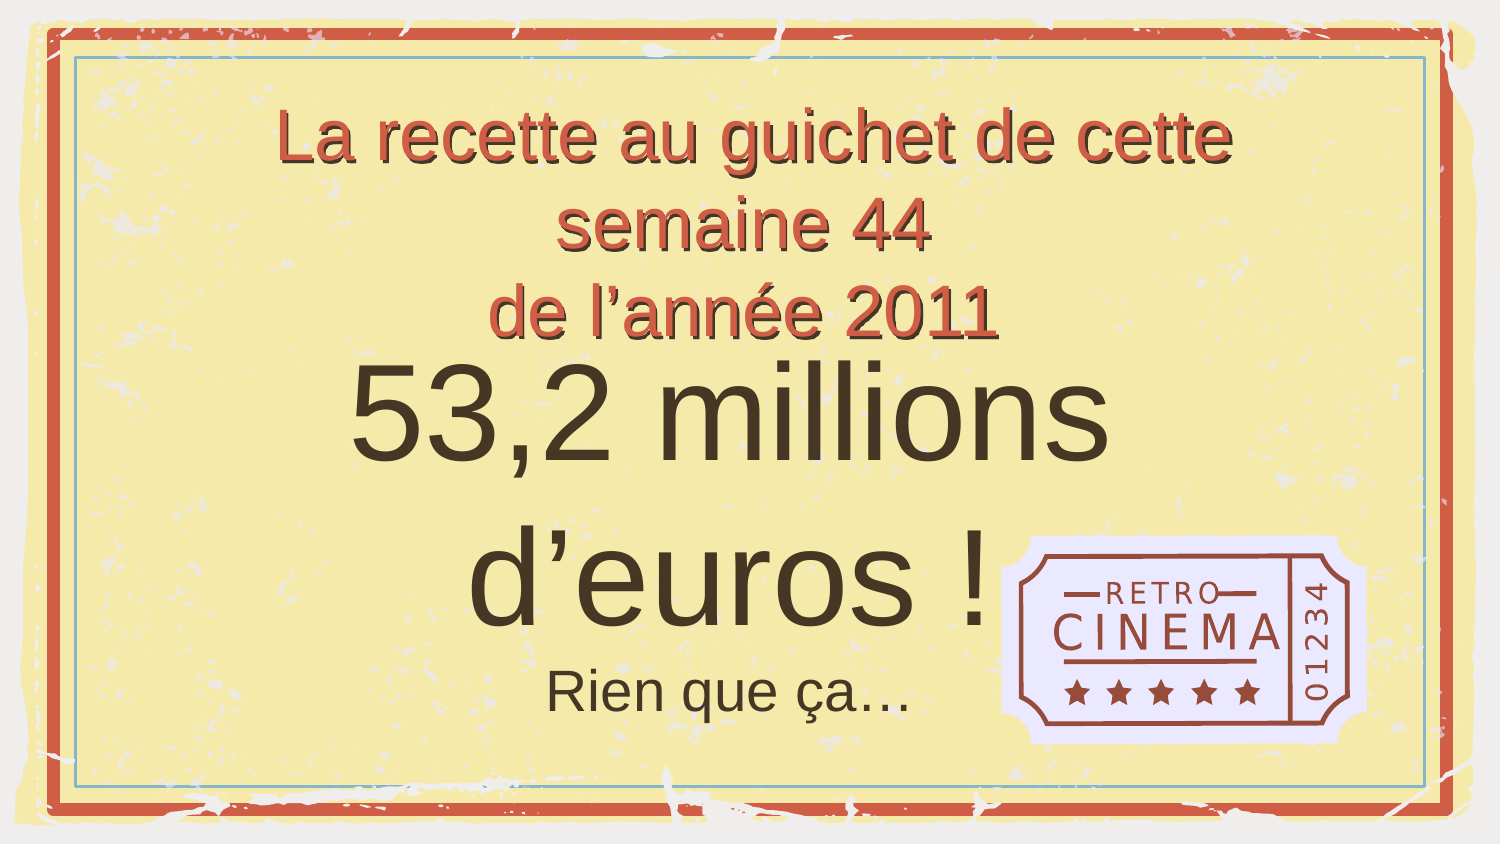

La recette au guichet de cette semaine 44
de l’année 2011
# 53,2 millions d’euros ! Rien que ça…